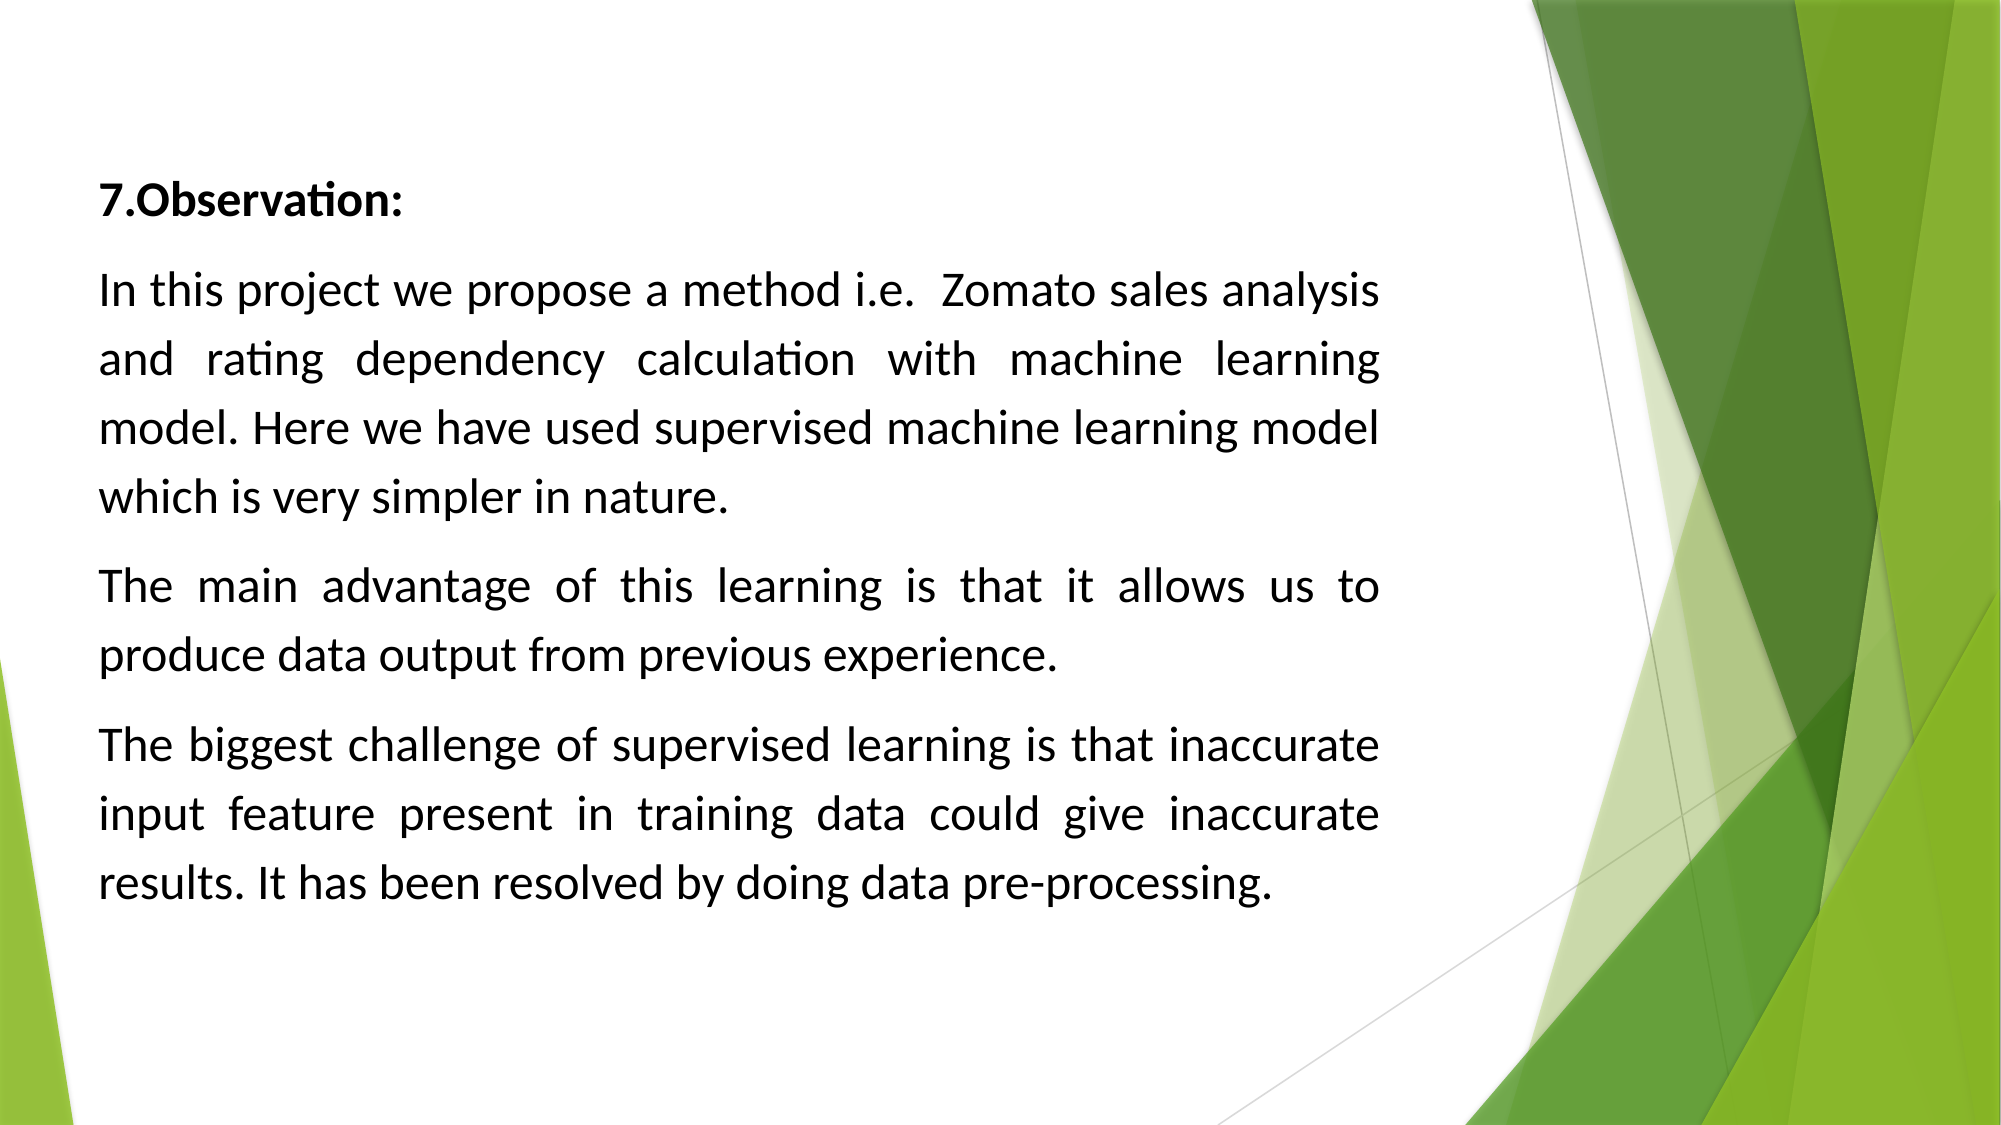

7.Observation:
In this project we propose a method i.e.  Zomato sales analysis and rating dependency calculation with machine learning model. Here we have used supervised machine learning model which is very simpler in nature.
The main advantage of this learning is that it allows us to produce data output from previous experience.
The biggest challenge of supervised learning is that inaccurate input feature present in training data could give inaccurate results. It has been resolved by doing data pre-processing.